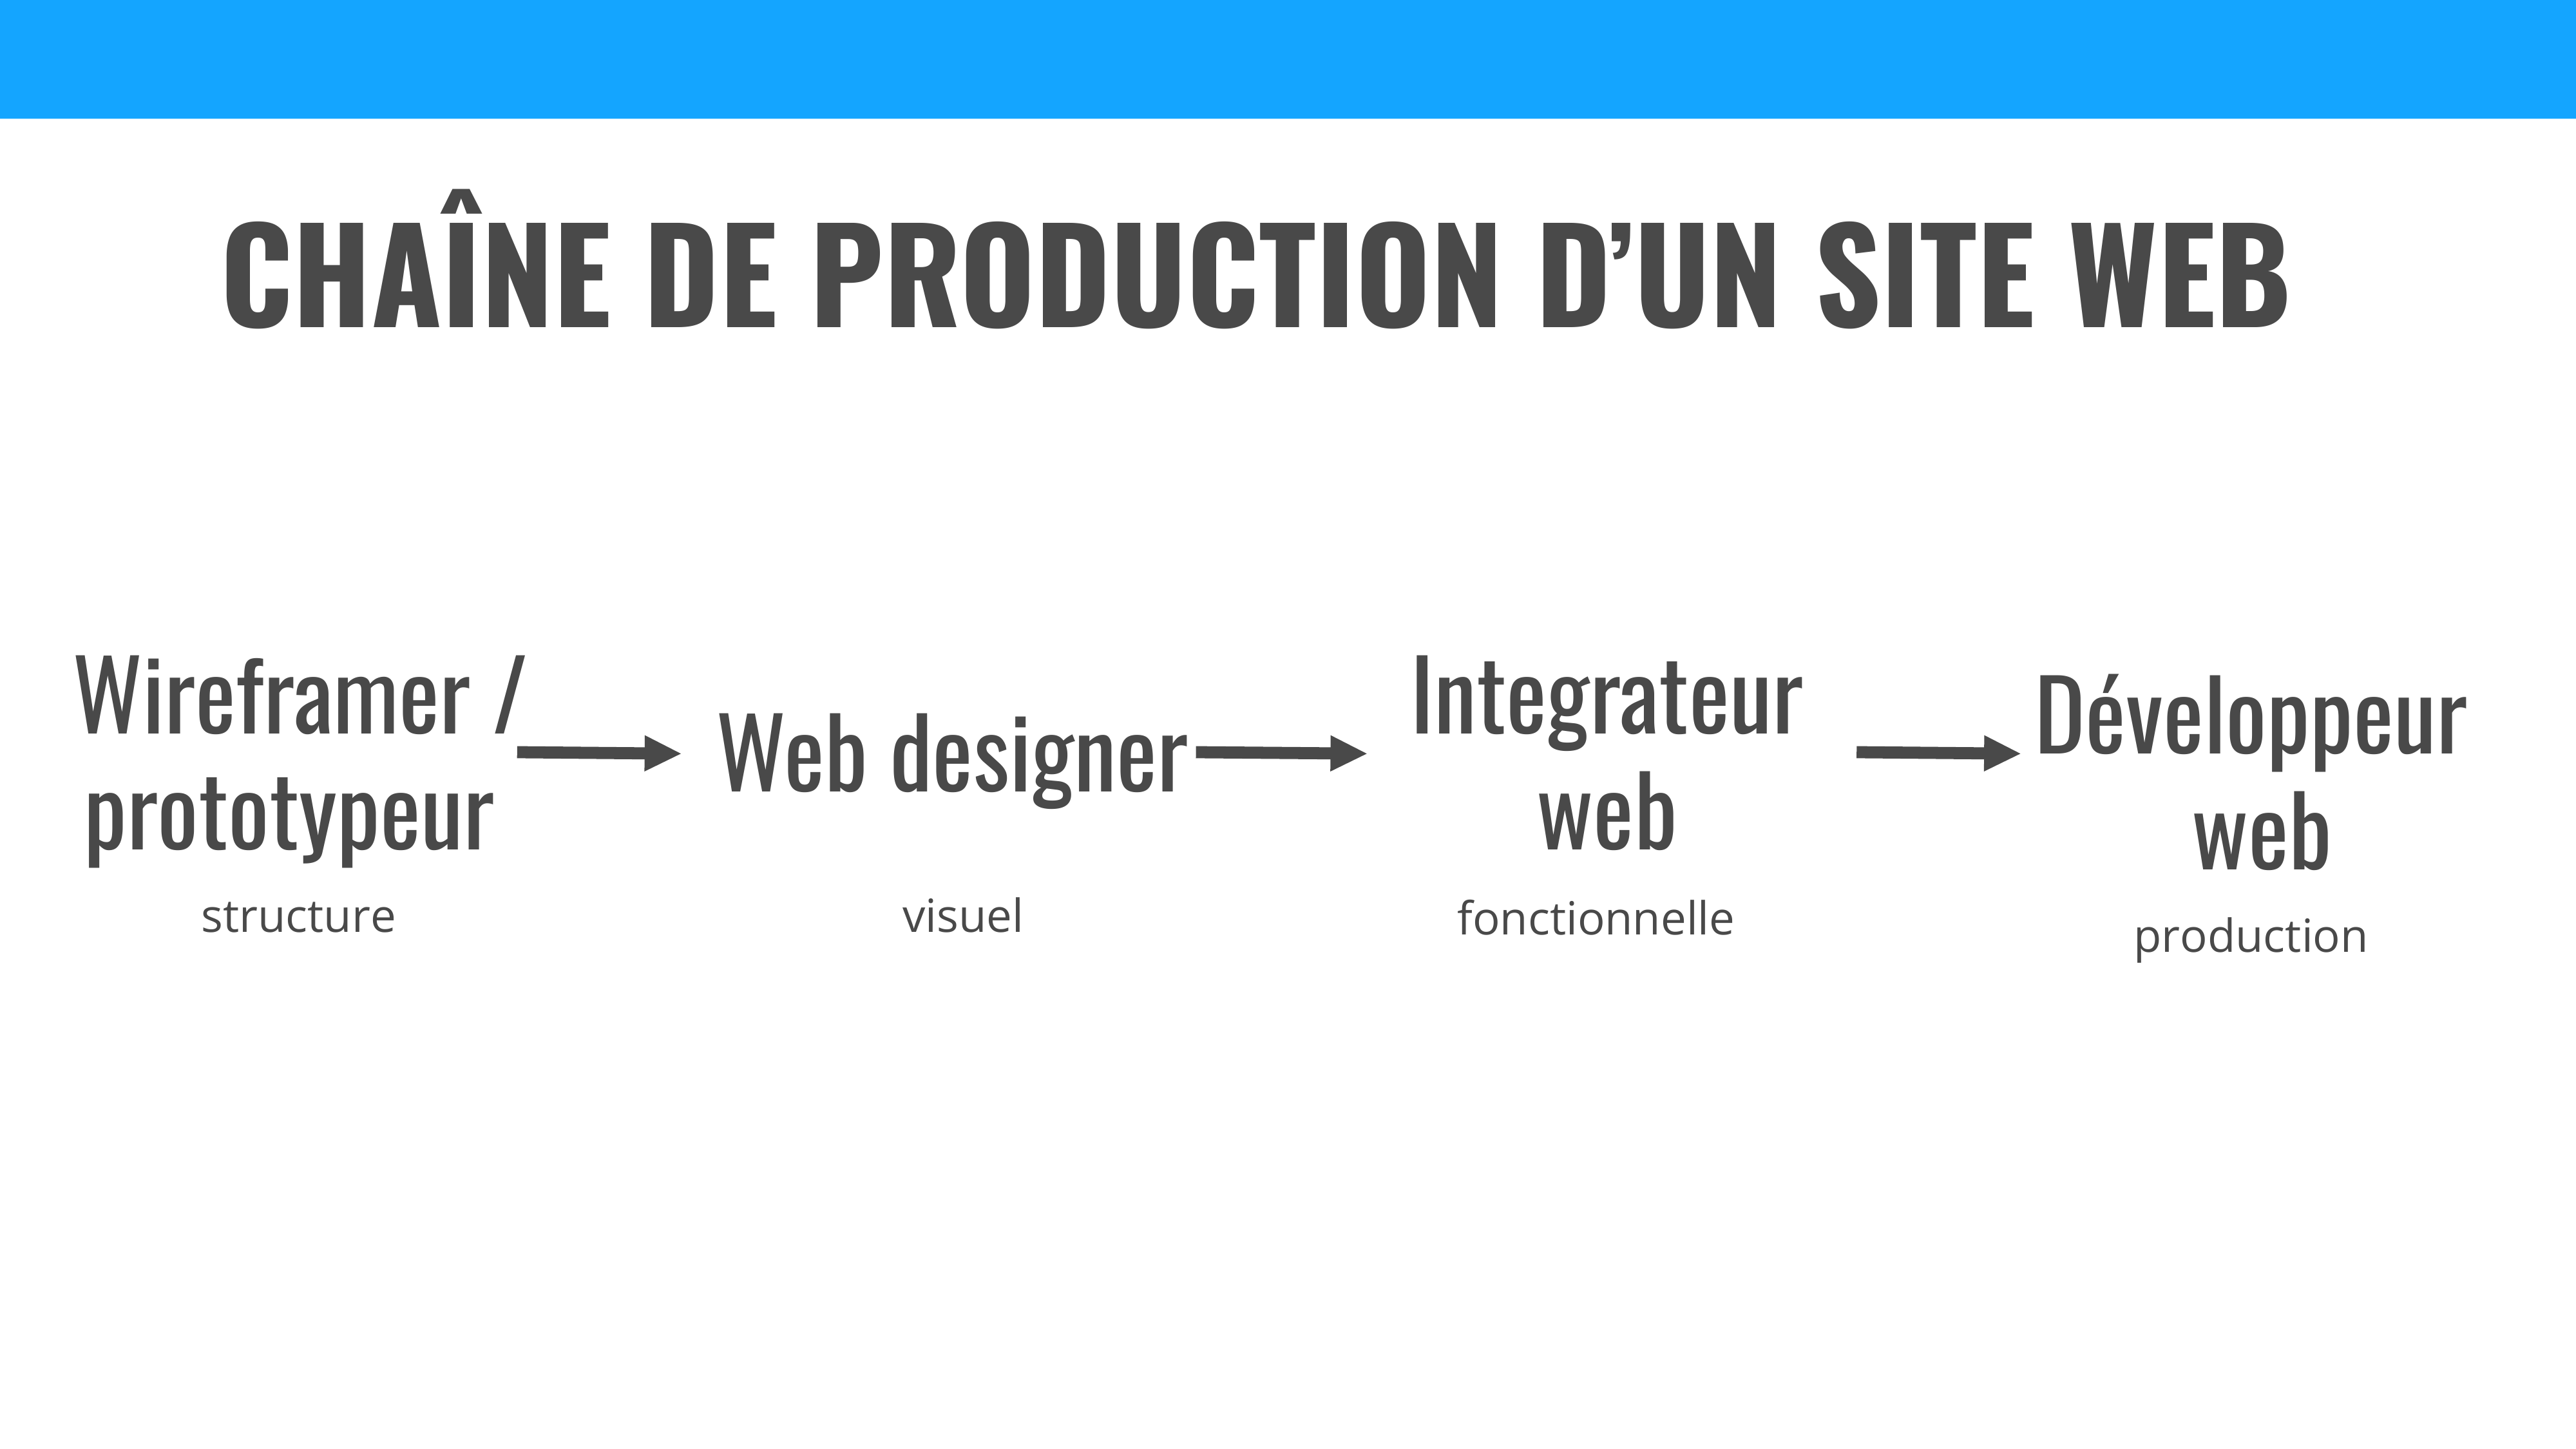

CHAÎNE DE PRODUCTION D’UN SITE WEB

Wireframer / prototypeur
Web designer
Integrateur
web
Développeur
web
structure
visuel
fonctionnelle
production